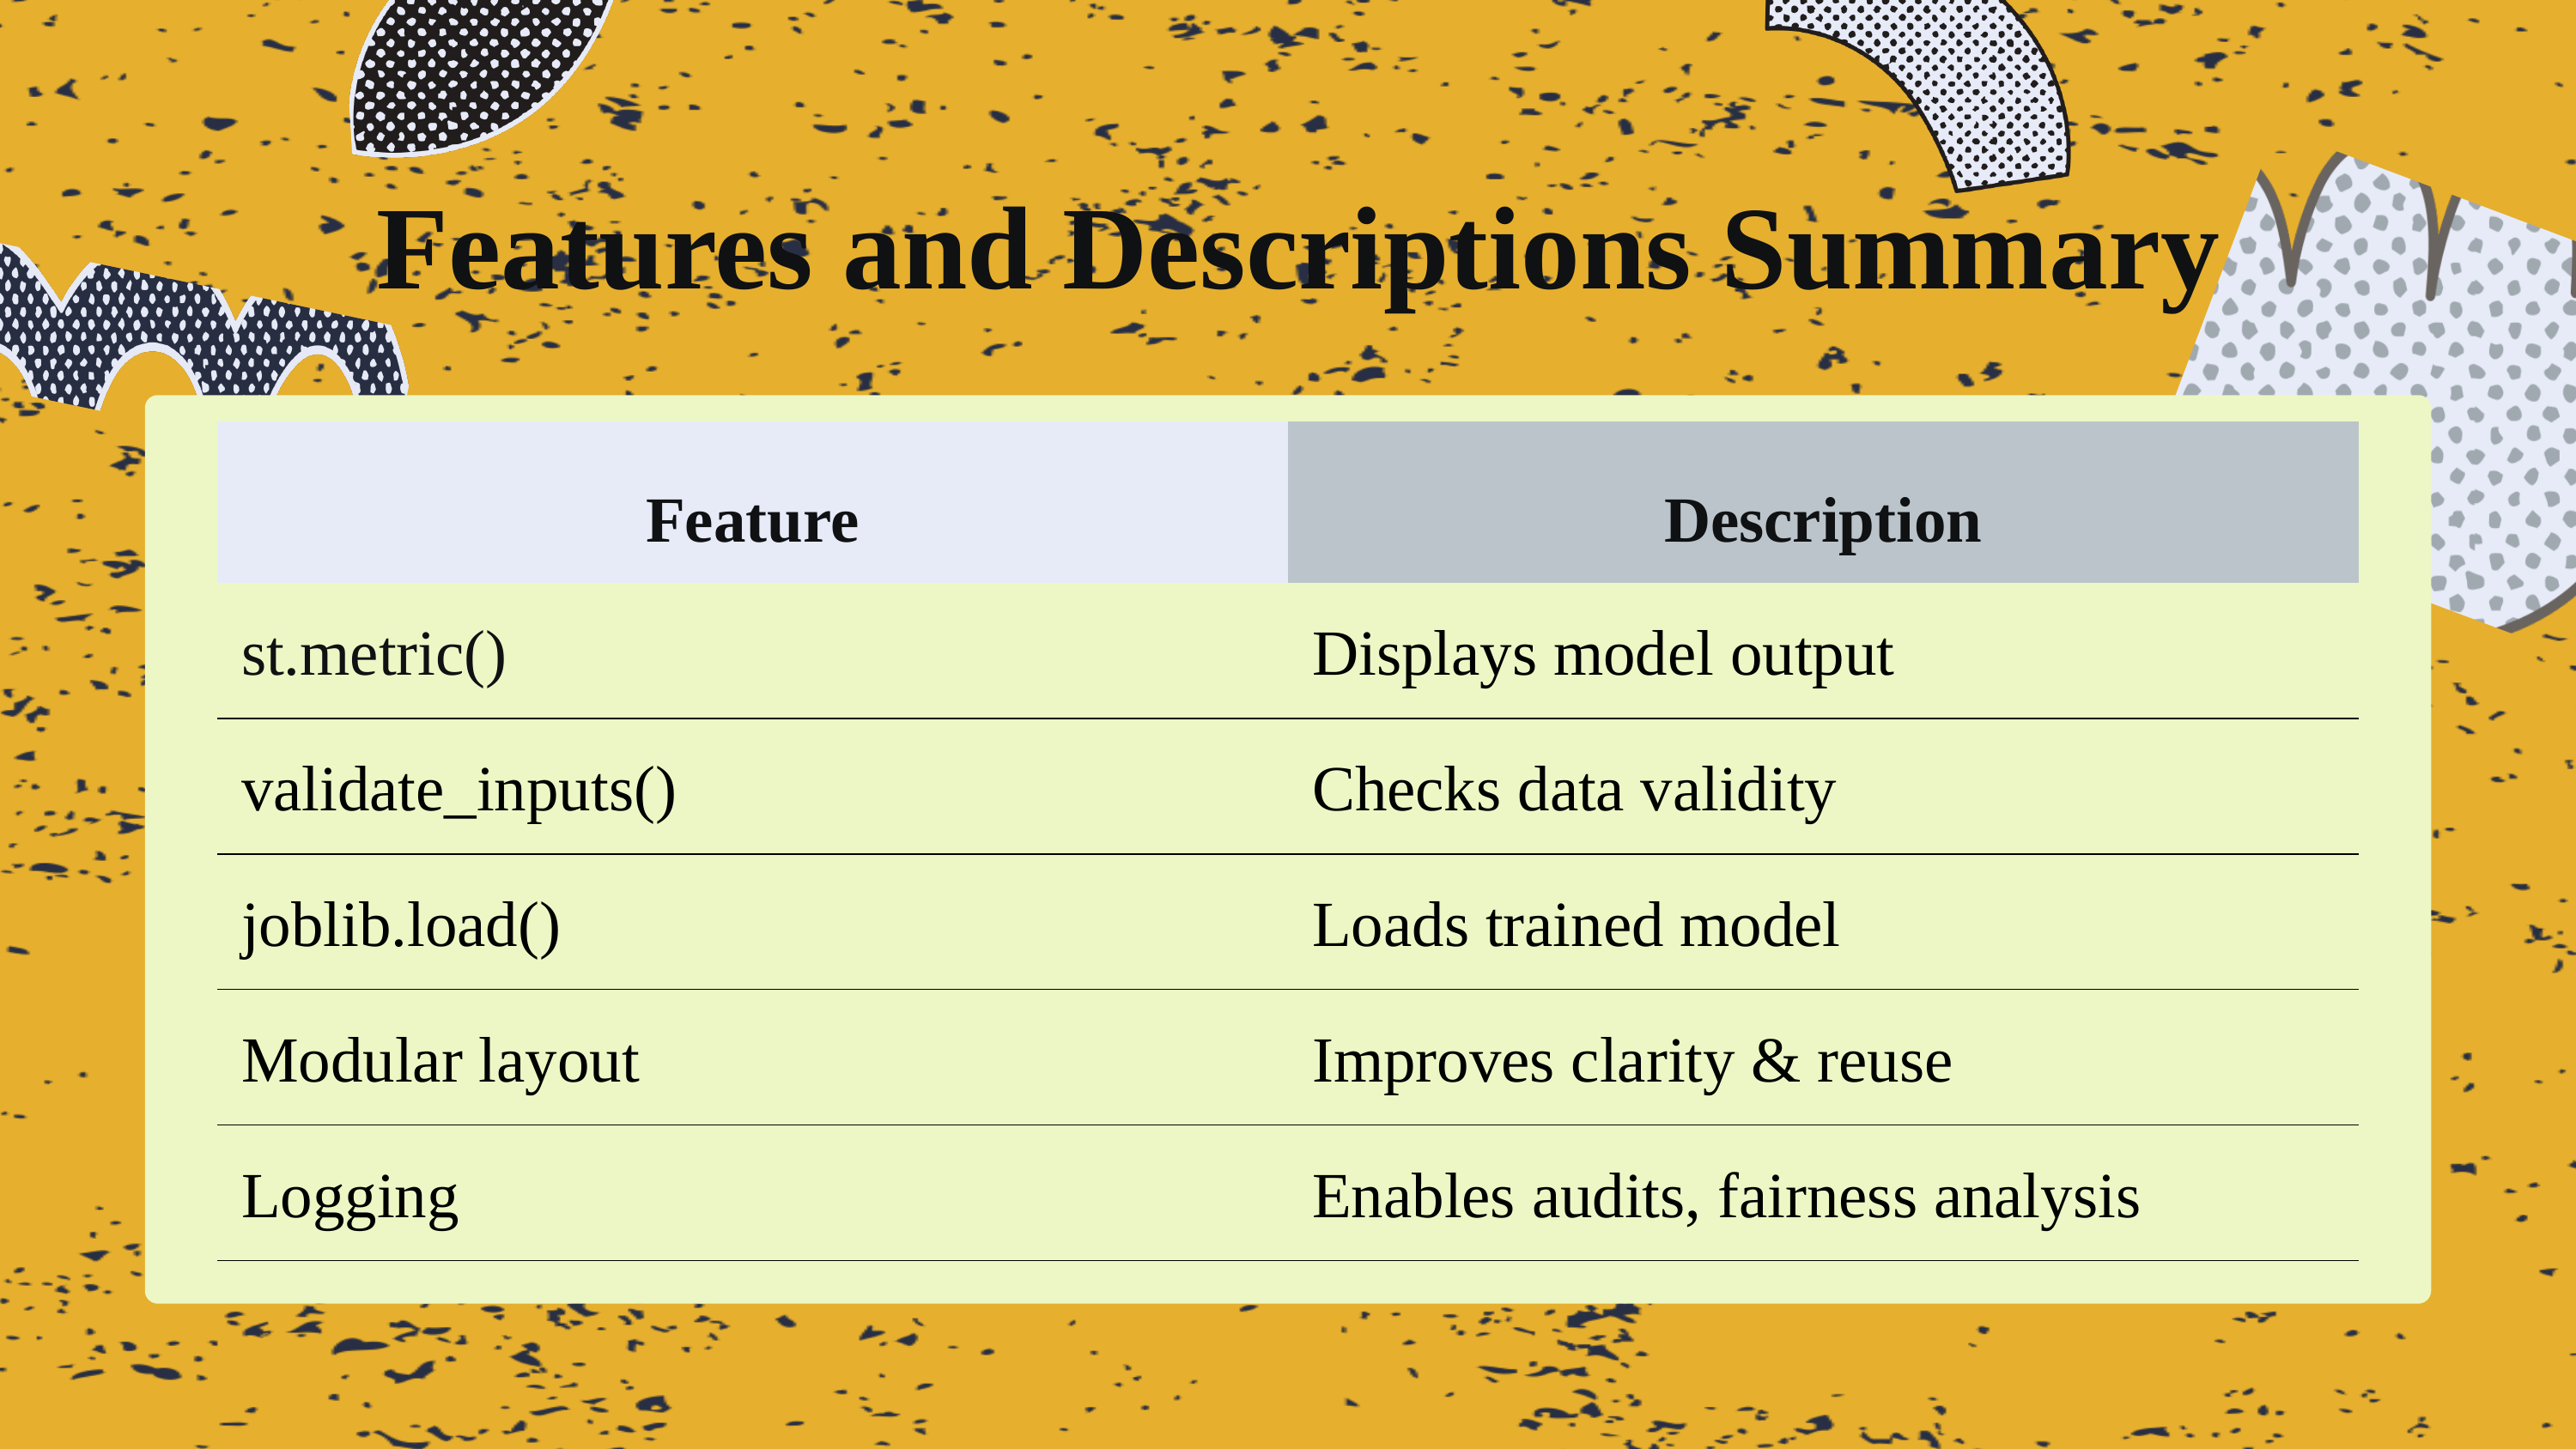

Features and Descriptions Summary

| Feature | Description |
| --- | --- |
| st.metric() | Displays model output |
| validate\_inputs() | Checks data validity |
| joblib.load() | Loads trained model |
| Modular layout | Improves clarity & reuse |
| Logging | Enables audits, fairness analysis |